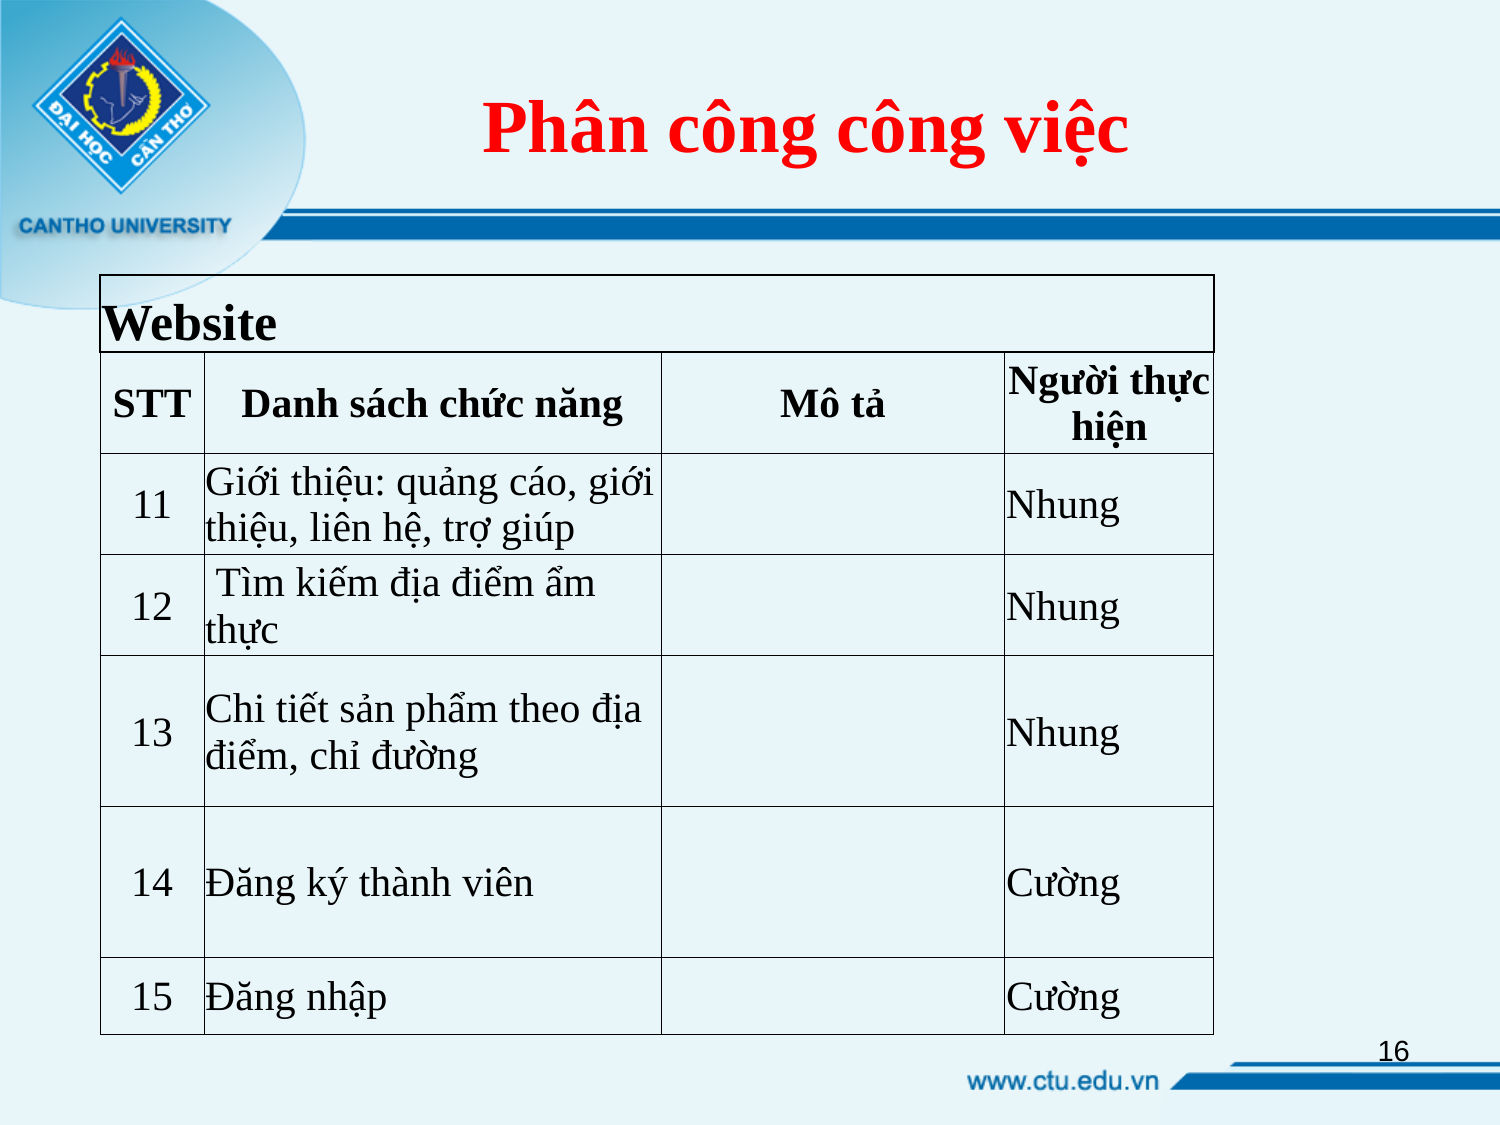

# Phân công công việc
| Website |  |  |  |
| --- | --- | --- | --- |
| STT | Danh sách chức năng | Mô tả | Người thực hiện |
| 11 | Giới thiệu: quảng cáo, giới thiệu, liên hệ, trợ giúp |  | Nhung |
| 12 | Tìm kiếm địa điểm ẩm thực |  | Nhung |
| 13 | Chi tiết sản phẩm theo địa điểm, chỉ đường |  | Nhung |
| 14 | Đăng ký thành viên |  | Cường |
| 15 | Đăng nhập |  | Cường |
16